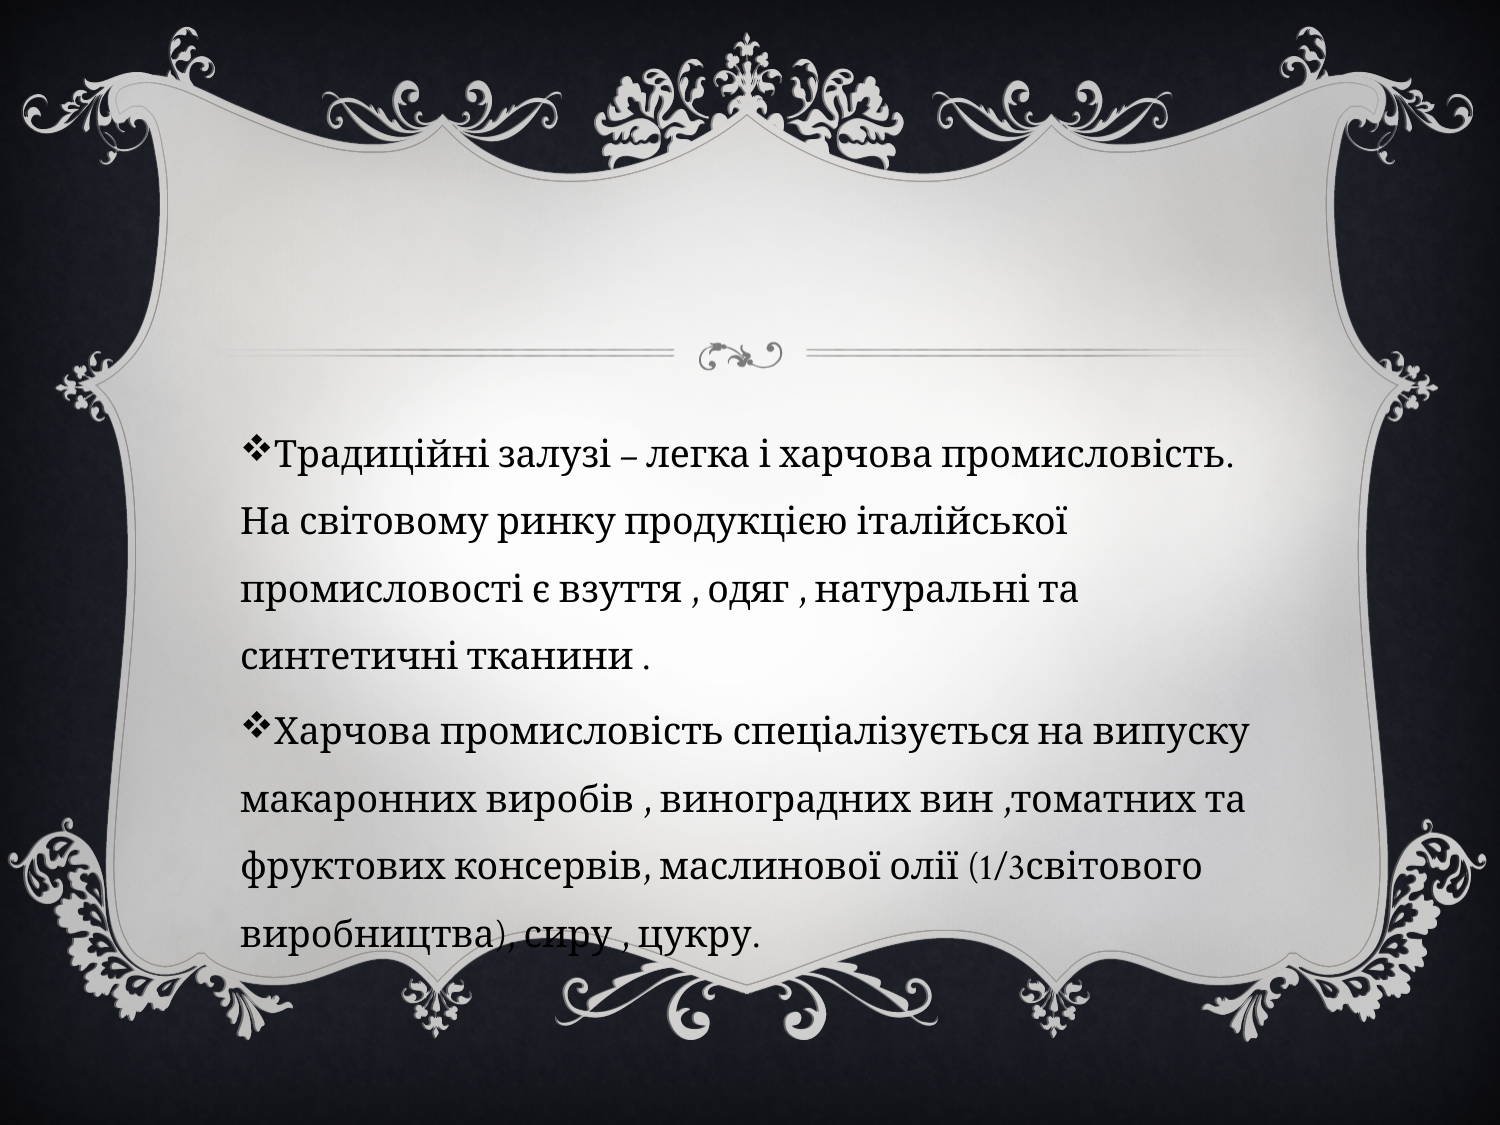

#
Традиційні залузі – легка і харчова промисловість. На світовому ринку продукцією італійської промисловості є взуття , одяг , натуральні та синтетичні тканини .
Харчова промисловість спеціалізується на випуску макаронних виробів , виноградних вин ,томатних та фруктових консервів, маслинової олії (1/3світового виробництва), сиру , цукру.